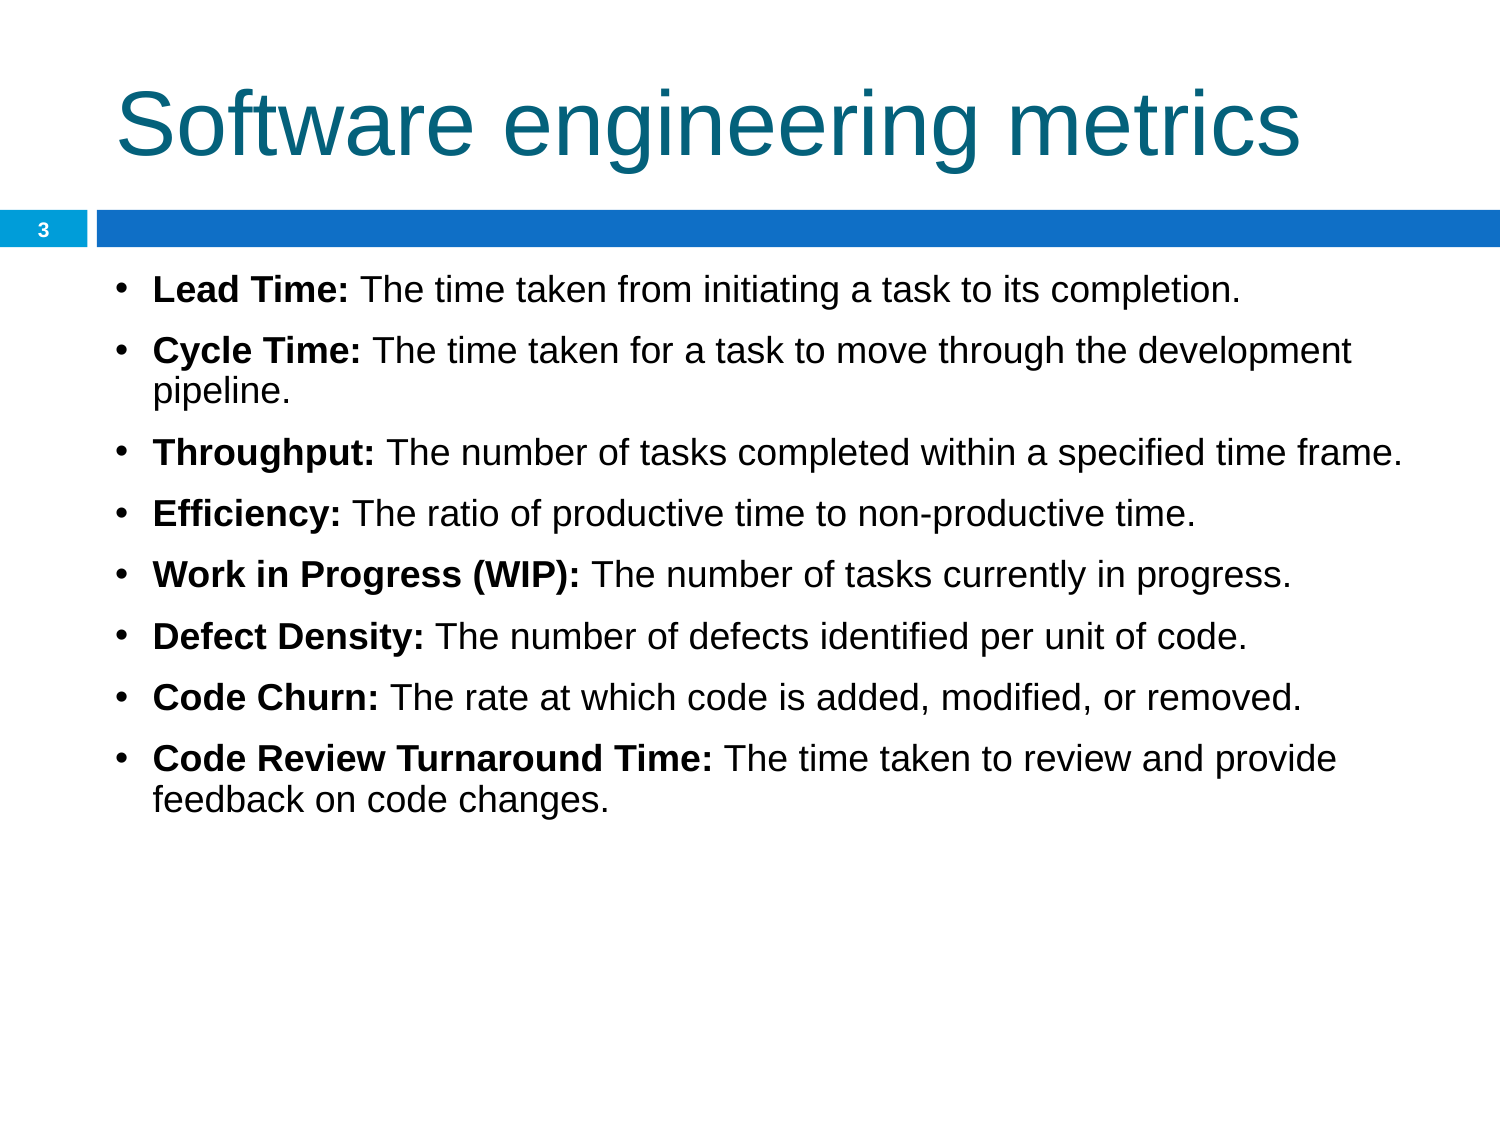

Software engineering metrics
3
Lead Time: The time taken from initiating a task to its completion.
Cycle Time: The time taken for a task to move through the development pipeline.
Throughput: The number of tasks completed within a specified time frame.
Efficiency: The ratio of productive time to non-productive time.
Work in Progress (WIP): The number of tasks currently in progress.
Defect Density: The number of defects identified per unit of code.
Code Churn: The rate at which code is added, modified, or removed.
Code Review Turnaround Time: The time taken to review and provide feedback on code changes.